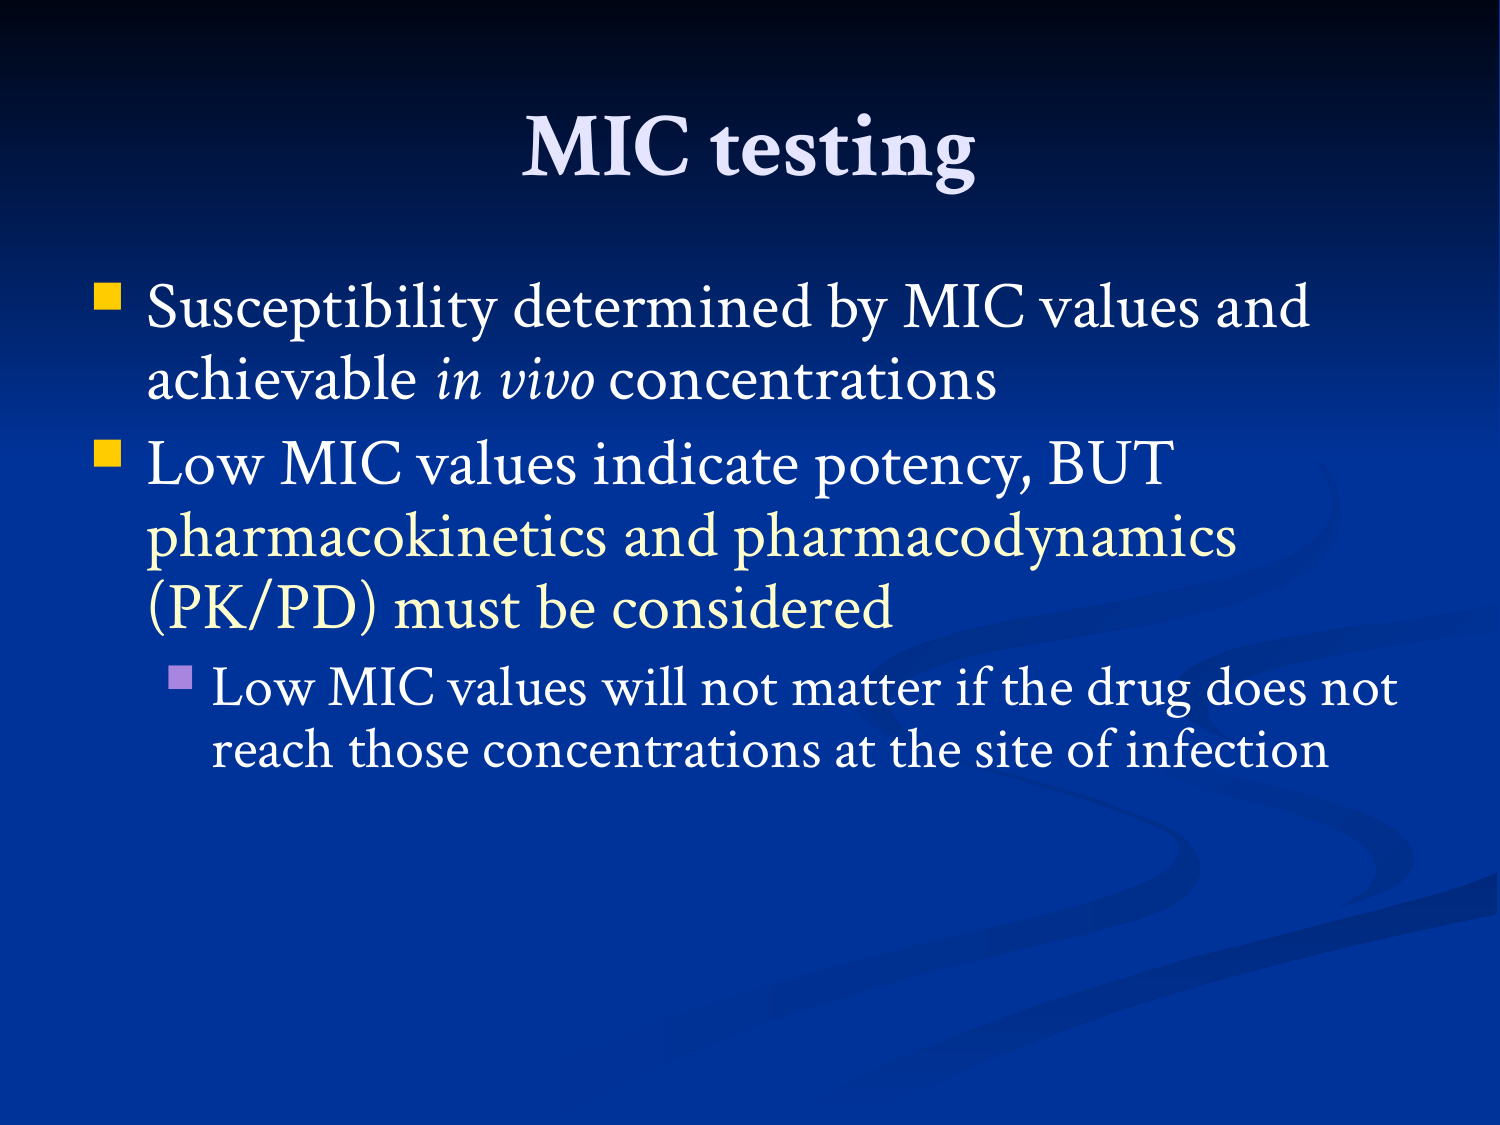

# MIC testing
Susceptibility determined by MIC values and achievable in vivo concentrations
Low MIC values indicate potency, BUT pharmacokinetics and pharmacodynamics (PK/PD) must be considered
Low MIC values will not matter if the drug does not reach those concentrations at the site of infection